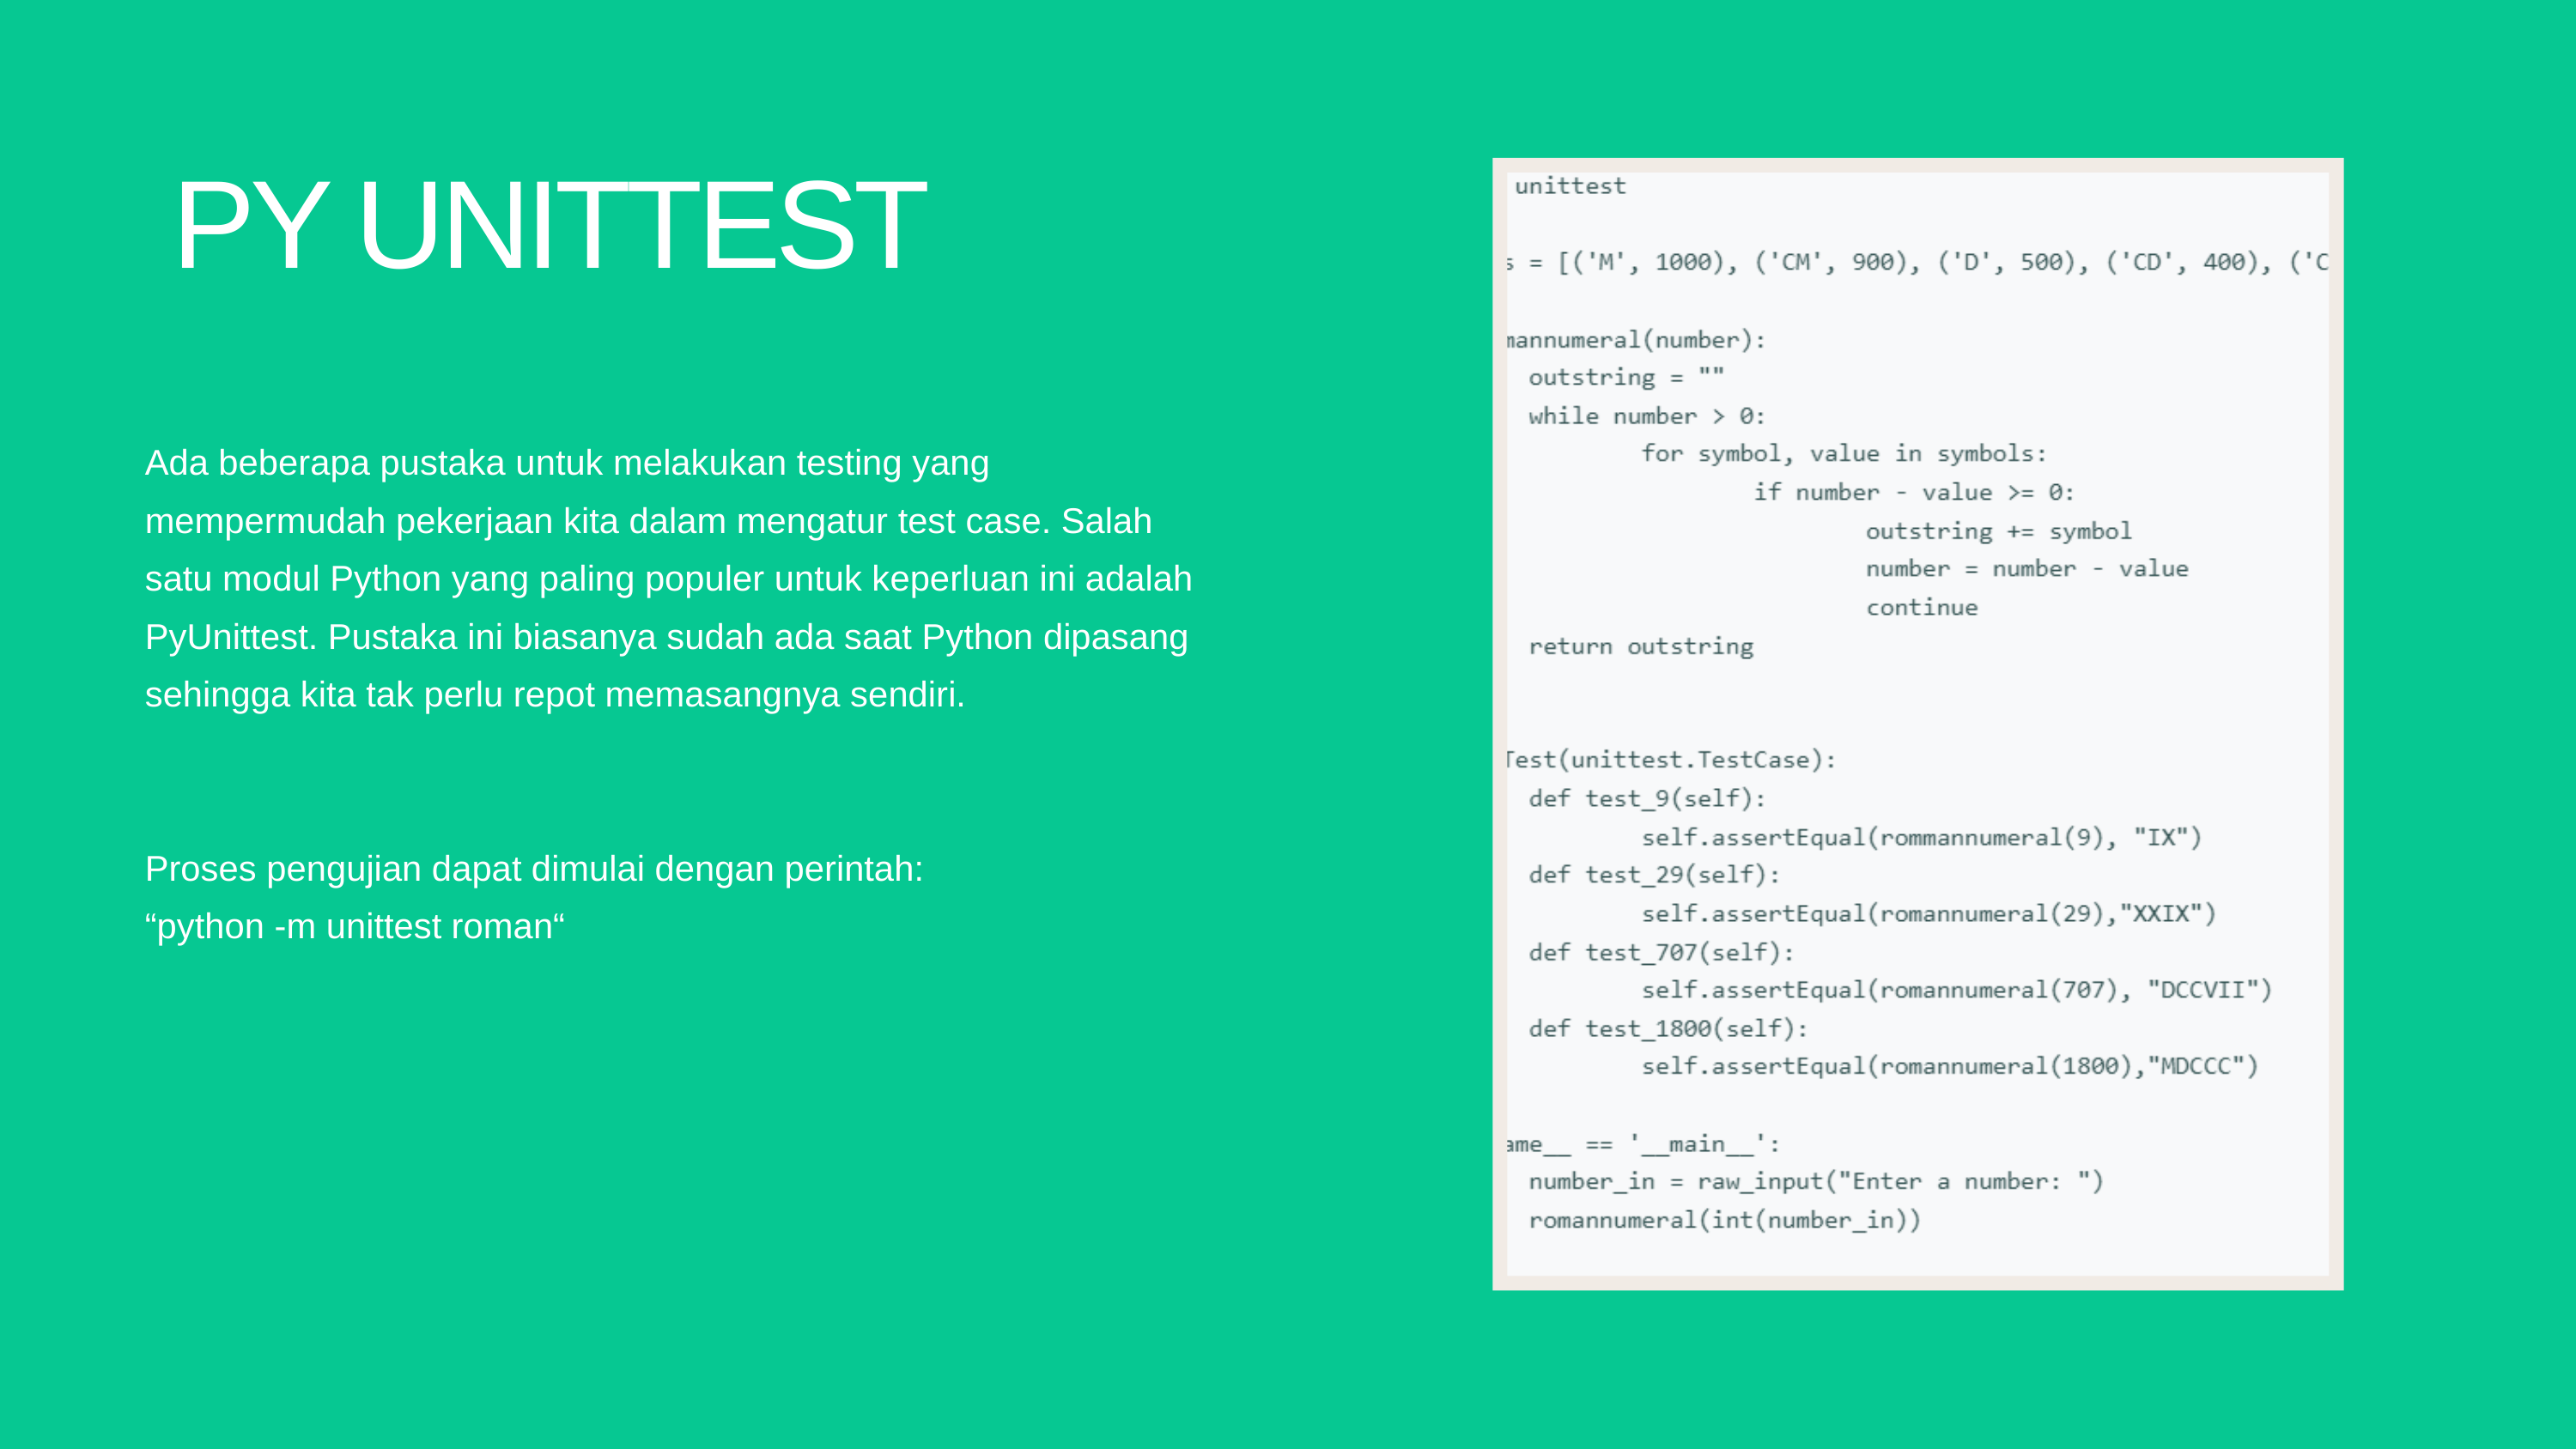

PY UNITTEST

Ada beberapa pustaka untuk melakukan testing yang mempermudah pekerjaan kita dalam mengatur test case. Salah satu modul Python yang paling populer untuk keperluan ini adalah PyUnittest. Pustaka ini biasanya sudah ada saat Python dipasang sehingga kita tak perlu repot memasangnya sendiri.

Proses pengujian dapat dimulai dengan perintah:
“python -m unittest roman“